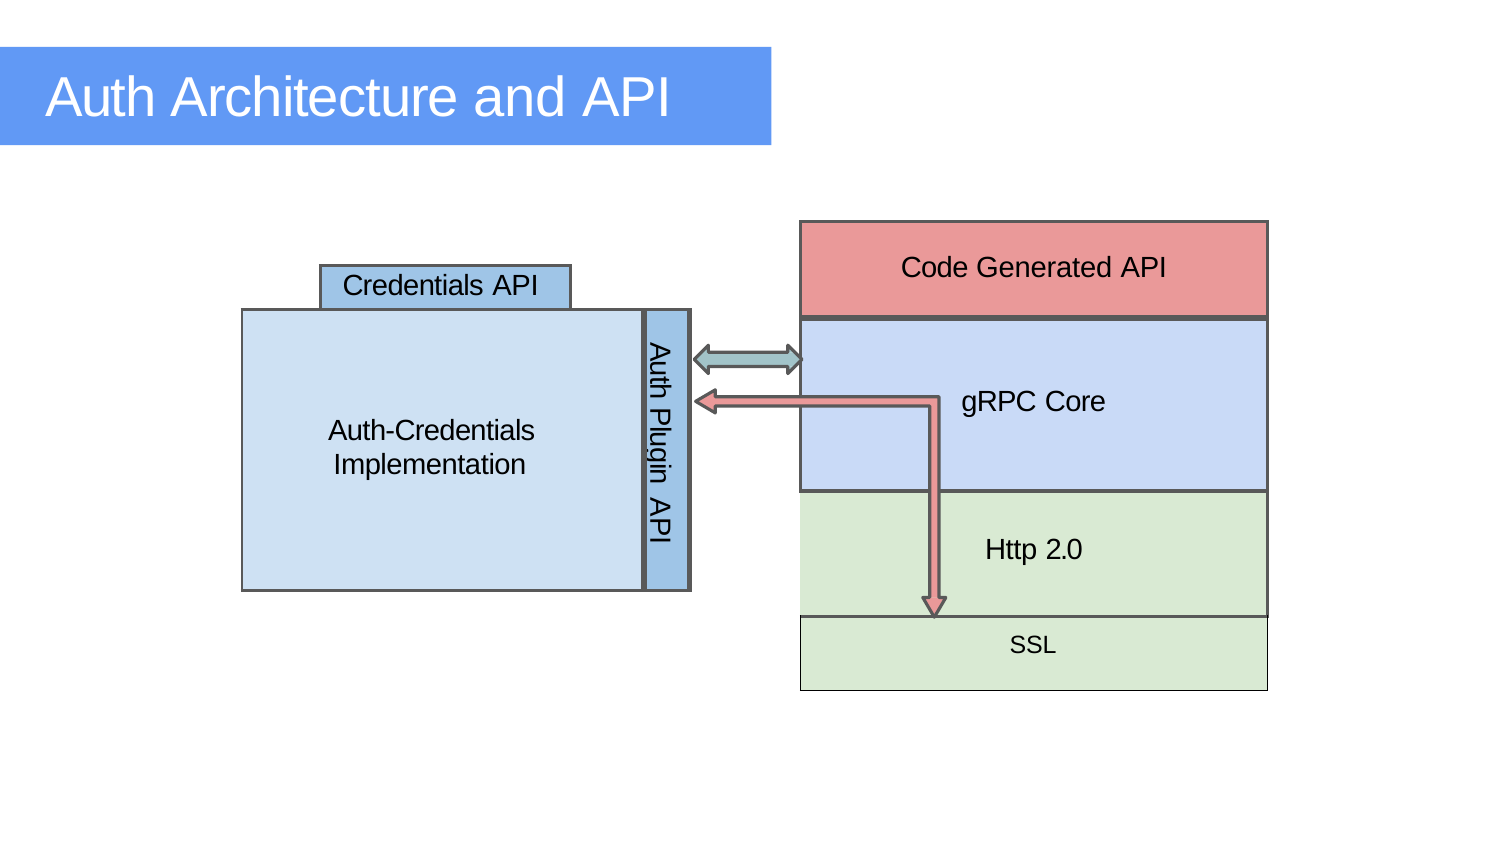

# Auth Architecture and API
| Code Generated API |
| --- |
| gRPC Core |
| Http 2.0 |
| SSL |
|  | Credentials API |  |  |
| --- | --- | --- | --- |
| Auth-Credentials Implementation |  |  | Auth Plugin API |